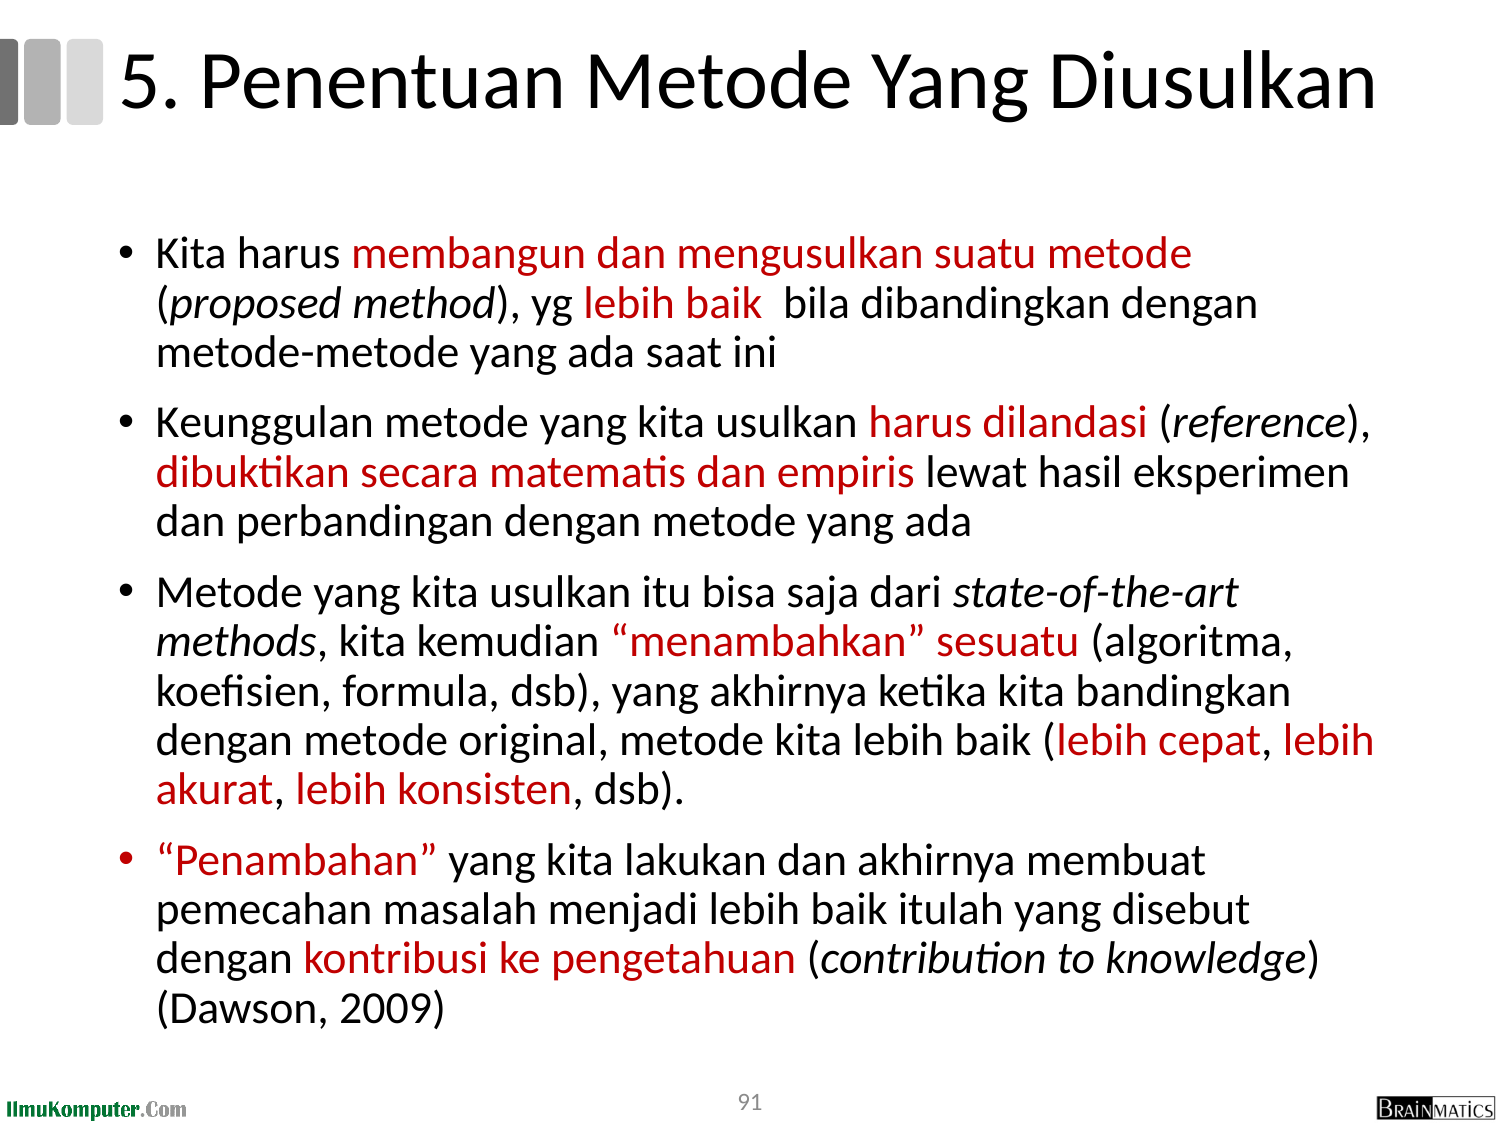

# 5. Penentuan Metode Yang Diusulkan
Kita harus membangun dan mengusulkan suatu metode (proposed method), yg lebih baik  bila dibandingkan dengan metode-metode yang ada saat ini
Keunggulan metode yang kita usulkan harus dilandasi (reference), dibuktikan secara matematis dan empiris lewat hasil eksperimen dan perbandingan dengan metode yang ada
Metode yang kita usulkan itu bisa saja dari state-of-the-art methods, kita kemudian “menambahkan” sesuatu (algoritma, koefisien, formula, dsb), yang akhirnya ketika kita bandingkan dengan metode original, metode kita lebih baik (lebih cepat, lebih akurat, lebih konsisten, dsb).
“Penambahan” yang kita lakukan dan akhirnya membuat pemecahan masalah menjadi lebih baik itulah yang disebut dengan kontribusi ke pengetahuan (contribution to knowledge) (Dawson, 2009)
91